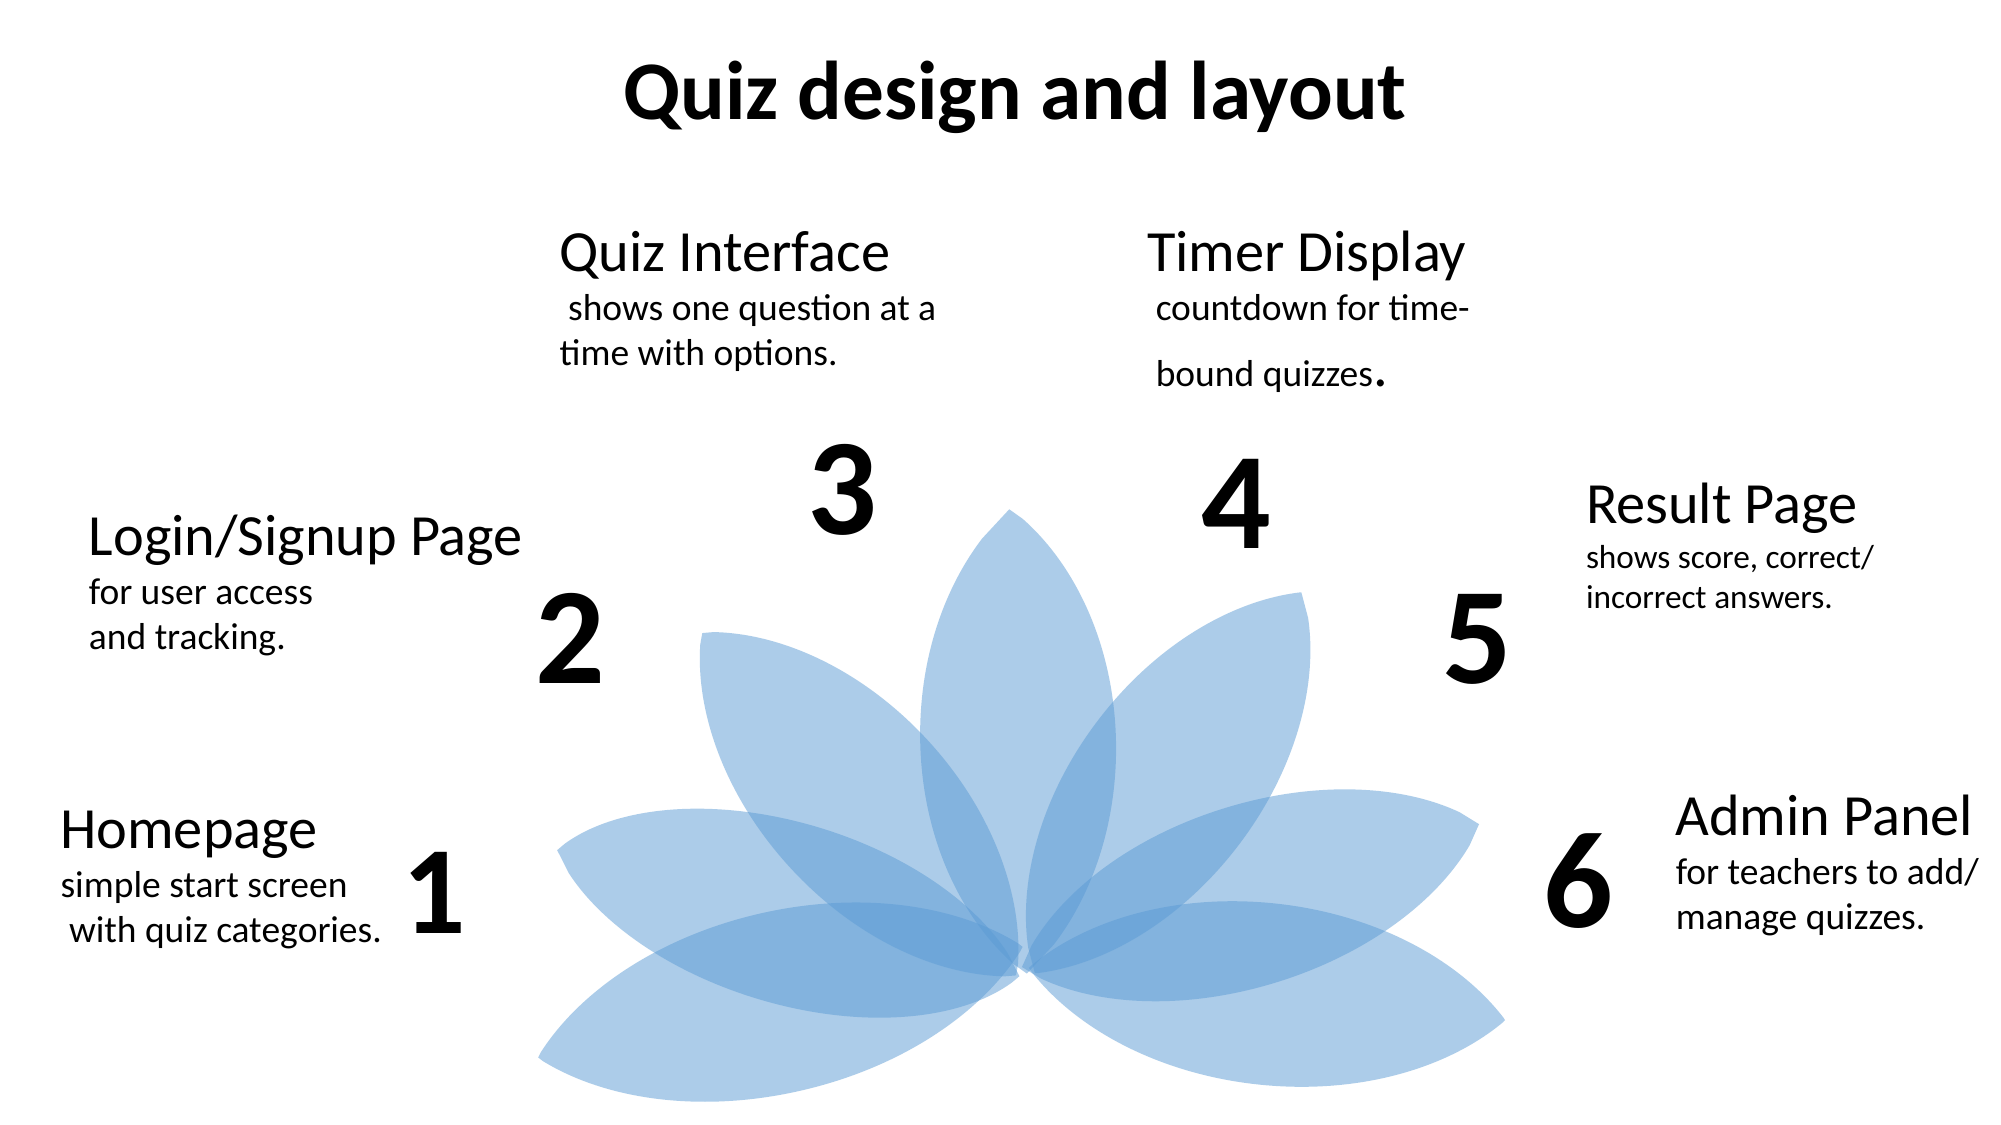

Quiz design and layout
Timer Display
 countdown for time-
 bound quizzes.
Quiz Interface
 shows one question at a time with options.
3
4
Result Page
shows score, correct/
incorrect answers.
Login/Signup Page
for user access
and tracking.

2
5
 Admin Panel
 for teachers to add/
 manage quizzes.
Homepage
simple start screen
 with quiz categories.
6
1